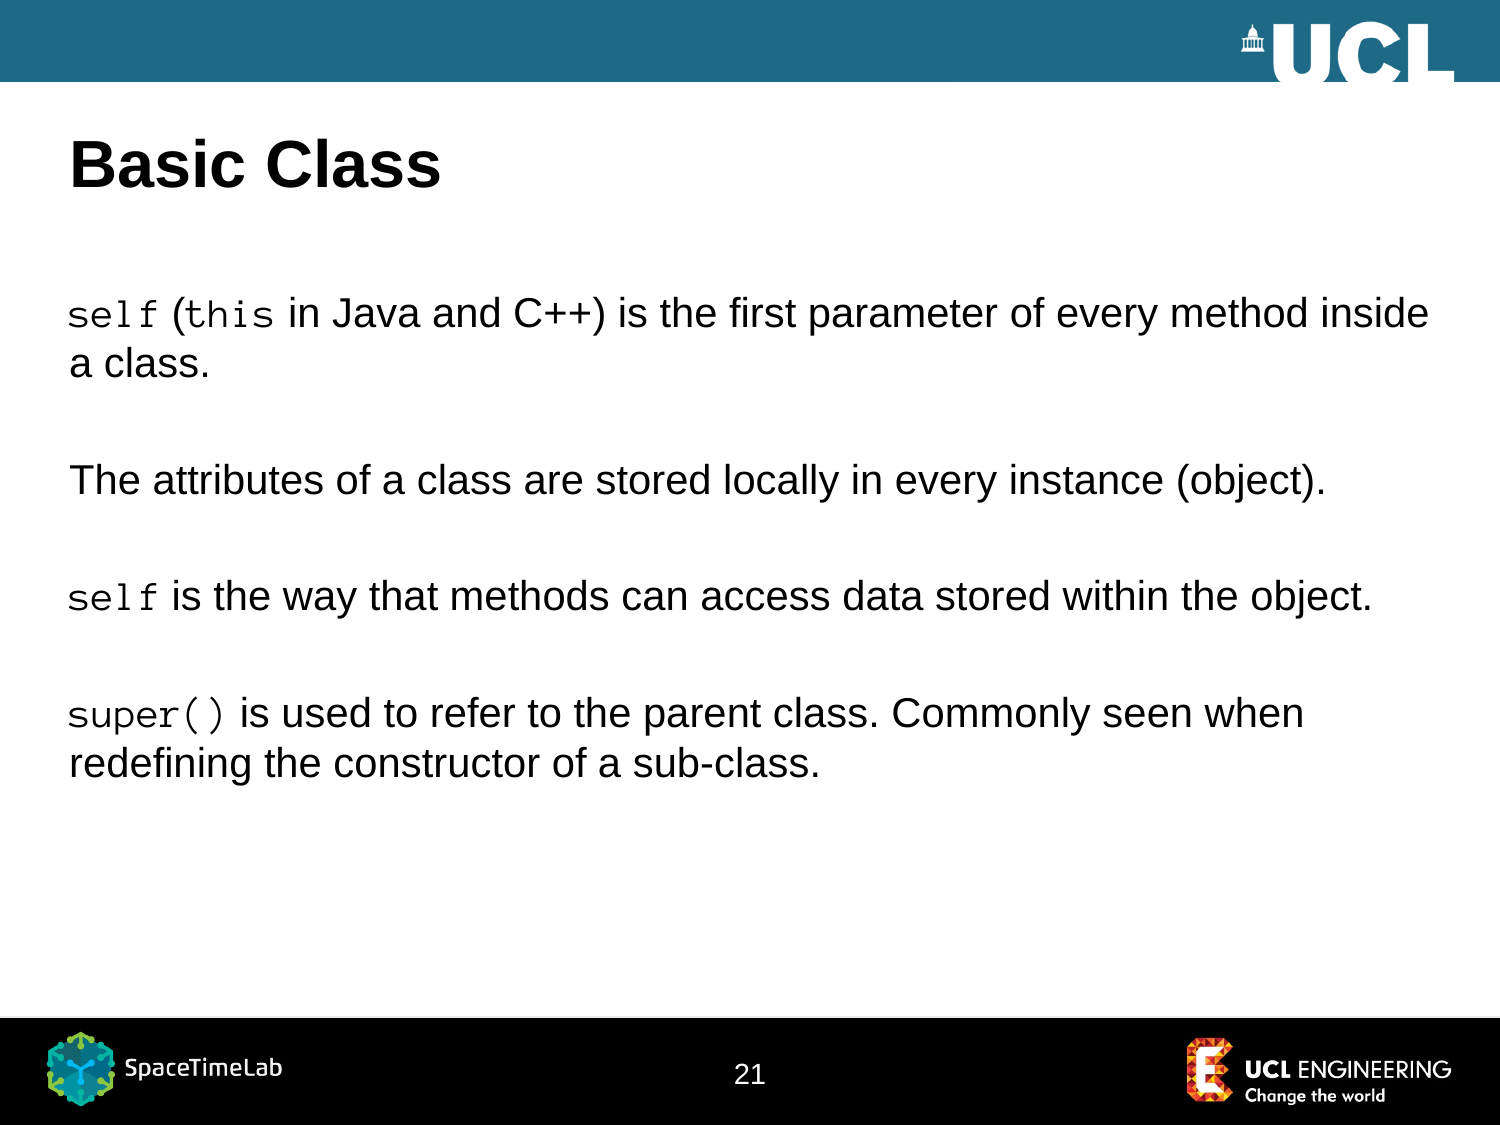

# Basic Class

self (this in Java and C++) is the first parameter of every method inside a class.

The attributes of a class are stored locally in every instance (object).

self is the way that methods can access data stored within the object.

super() is used to refer to the parent class. Commonly seen when redefining the constructor of a sub-class.

22